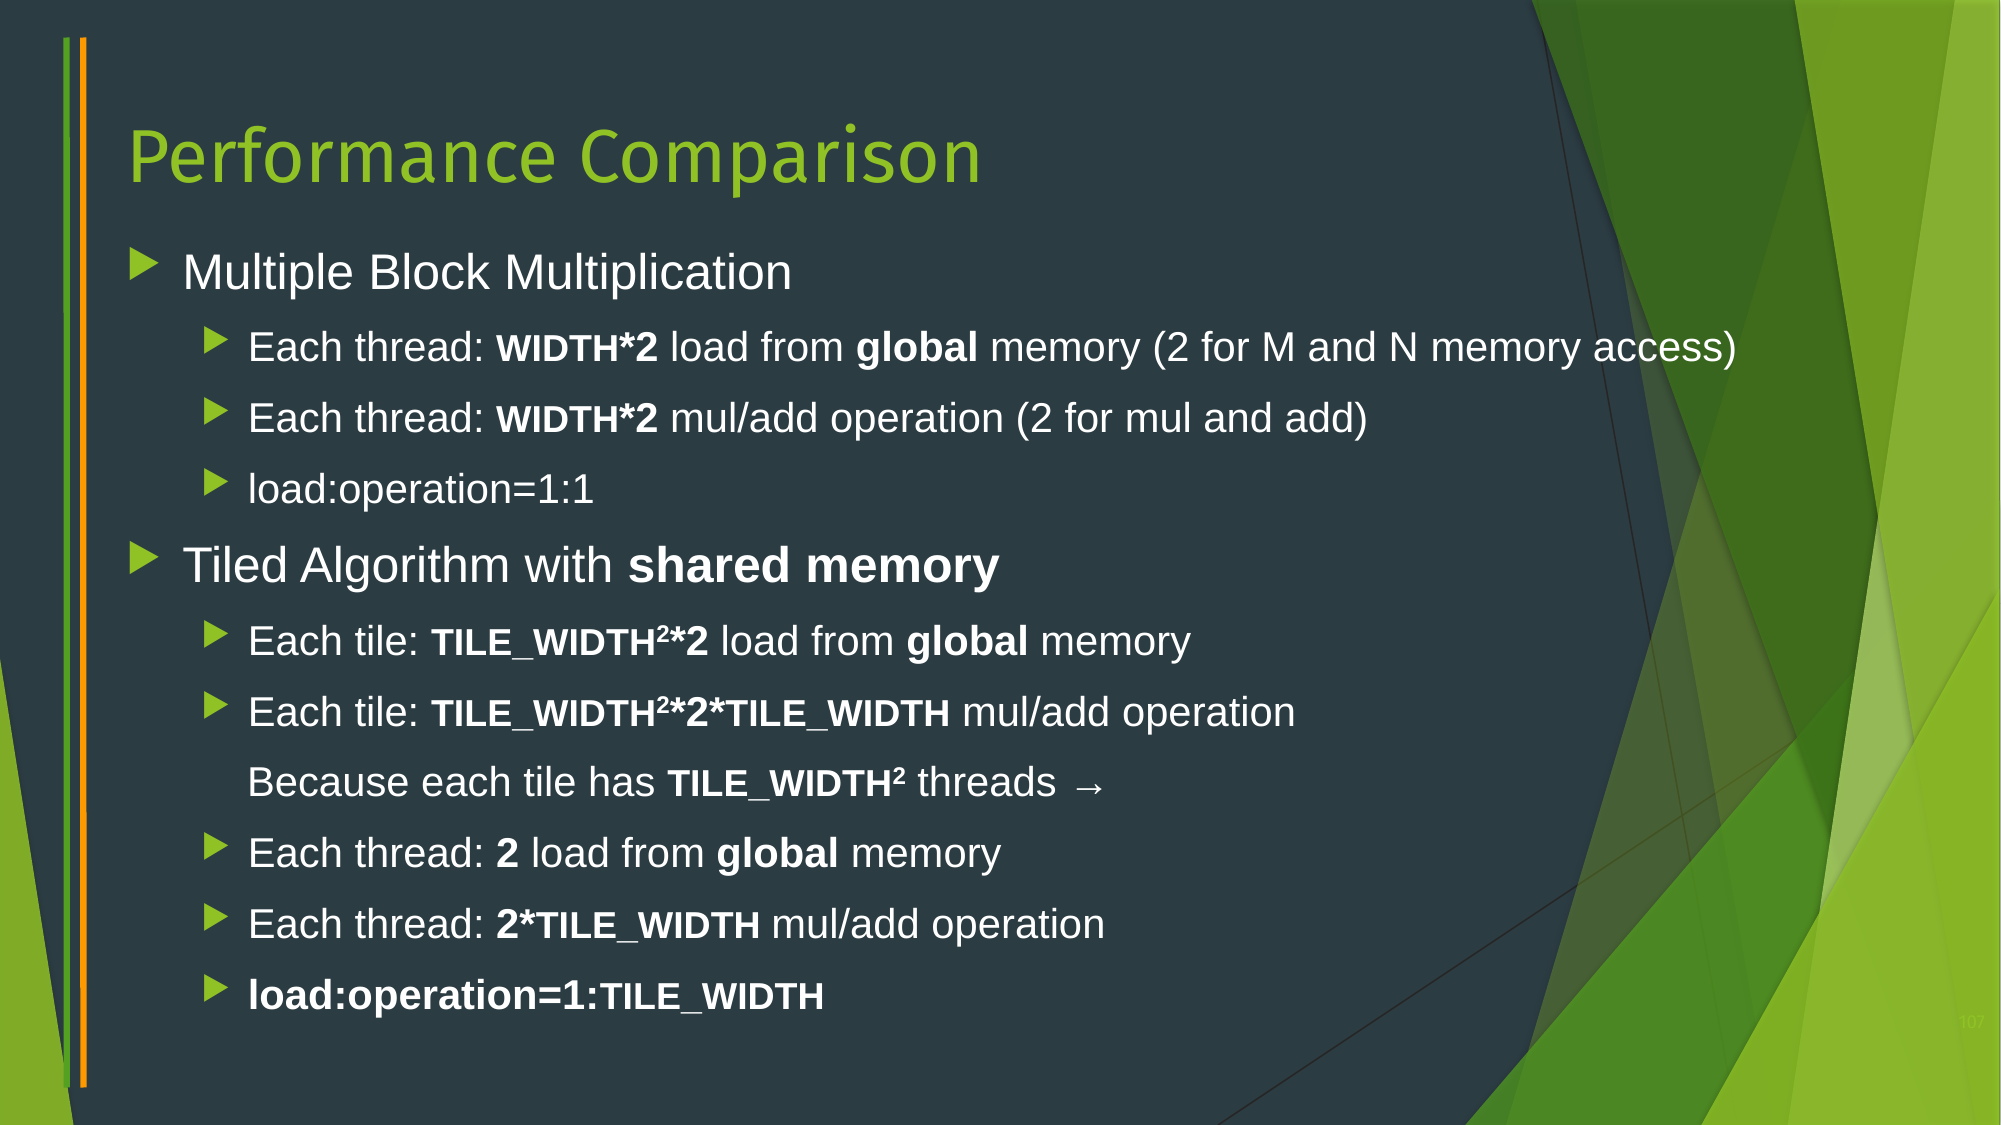

# Performance Comparison
Multiple Block Multiplication
Each thread: WIDTH*2 load from global memory (2 for M and N memory access)
Each thread: WIDTH*2 mul/add operation (2 for mul and add)
load:operation=1:1
Tiled Algorithm with shared memory
Each tile: TILE_WIDTH2*2 load from global memory
Each tile: TILE_WIDTH2*2*TILE_WIDTH mul/add operation
    Because each tile has TILE_WIDTH2 threads →
Each thread: 2 load from global memory
Each thread: 2*TILE_WIDTH mul/add operation
load:operation=1:TILE_WIDTH
107